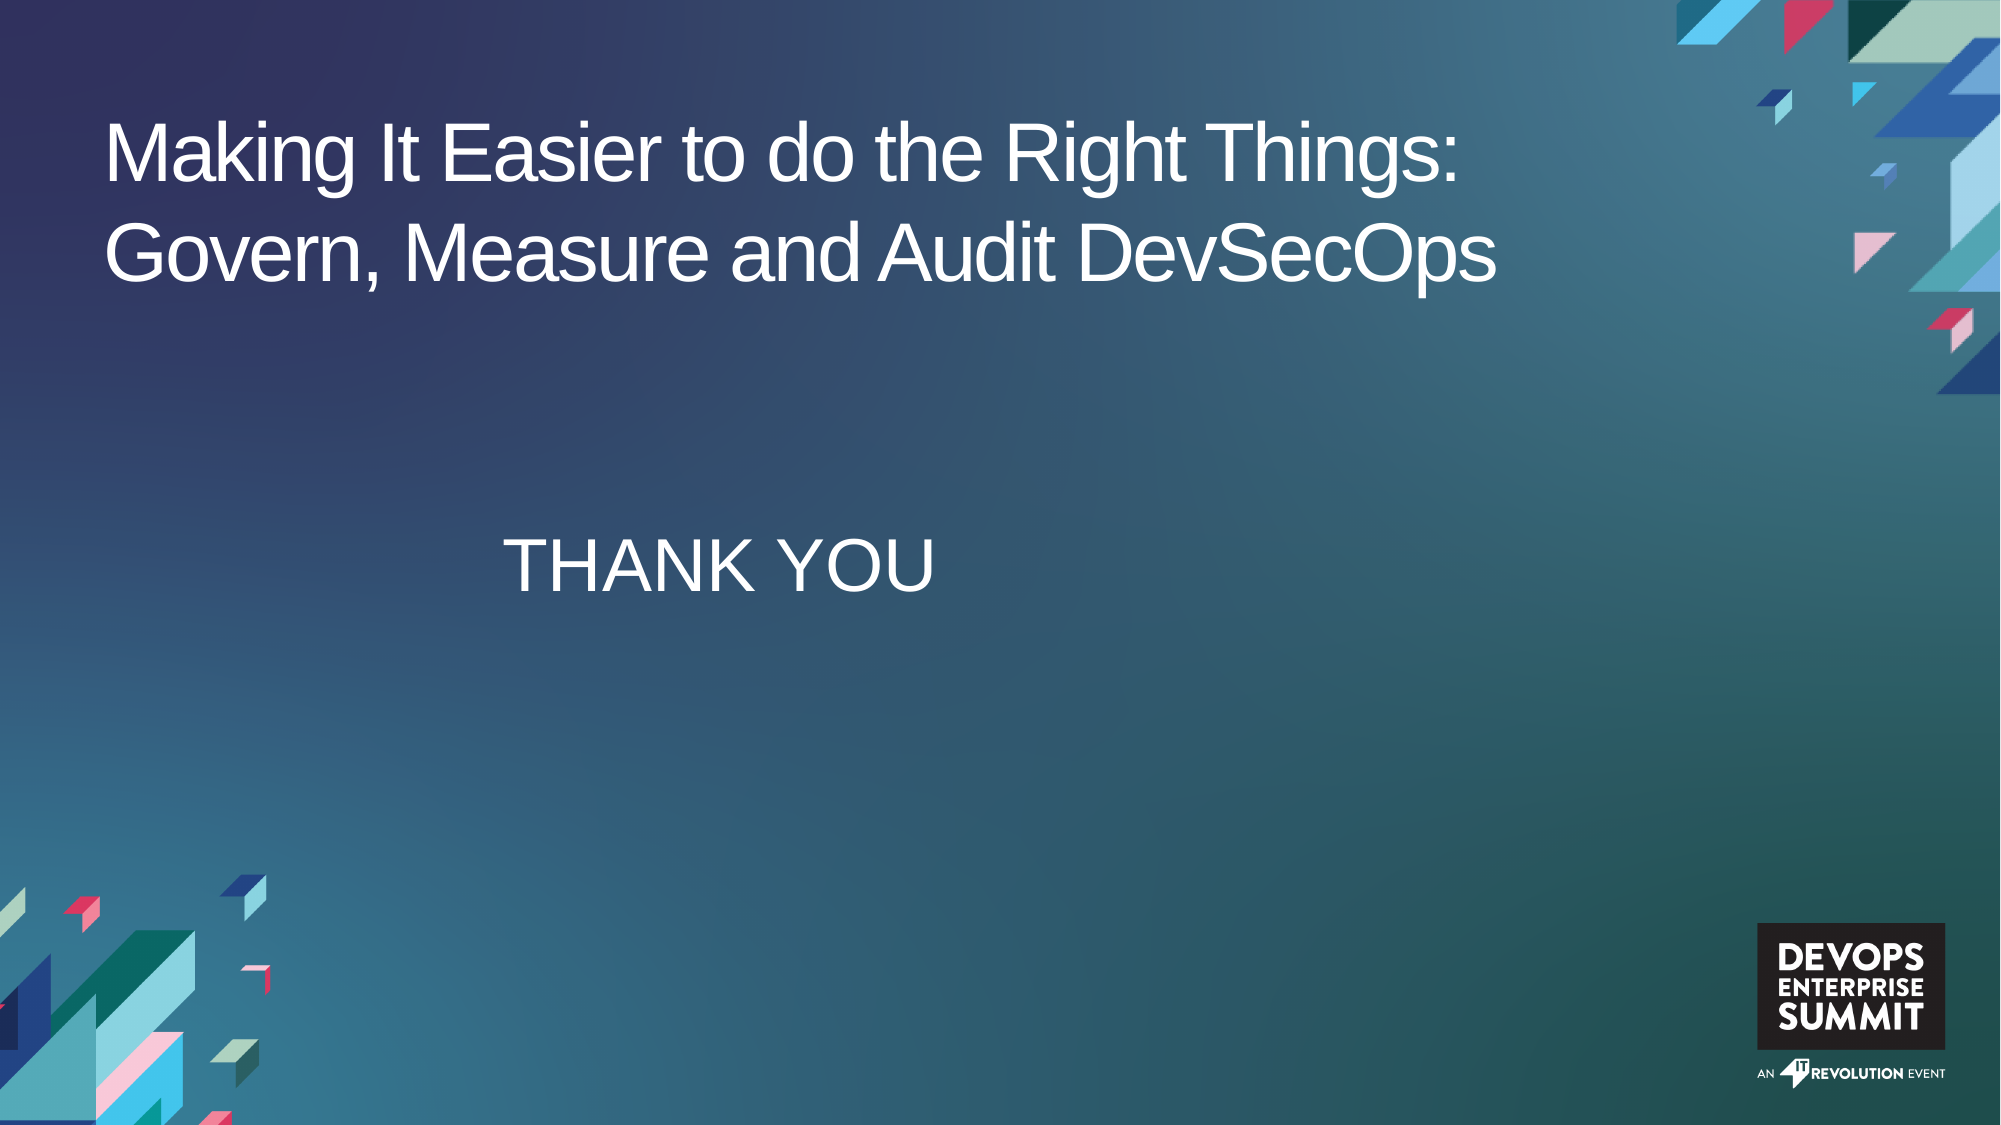

Making It Easier to do the Right Things:
Govern, Measure and Audit DevSecOps
THANK YOU